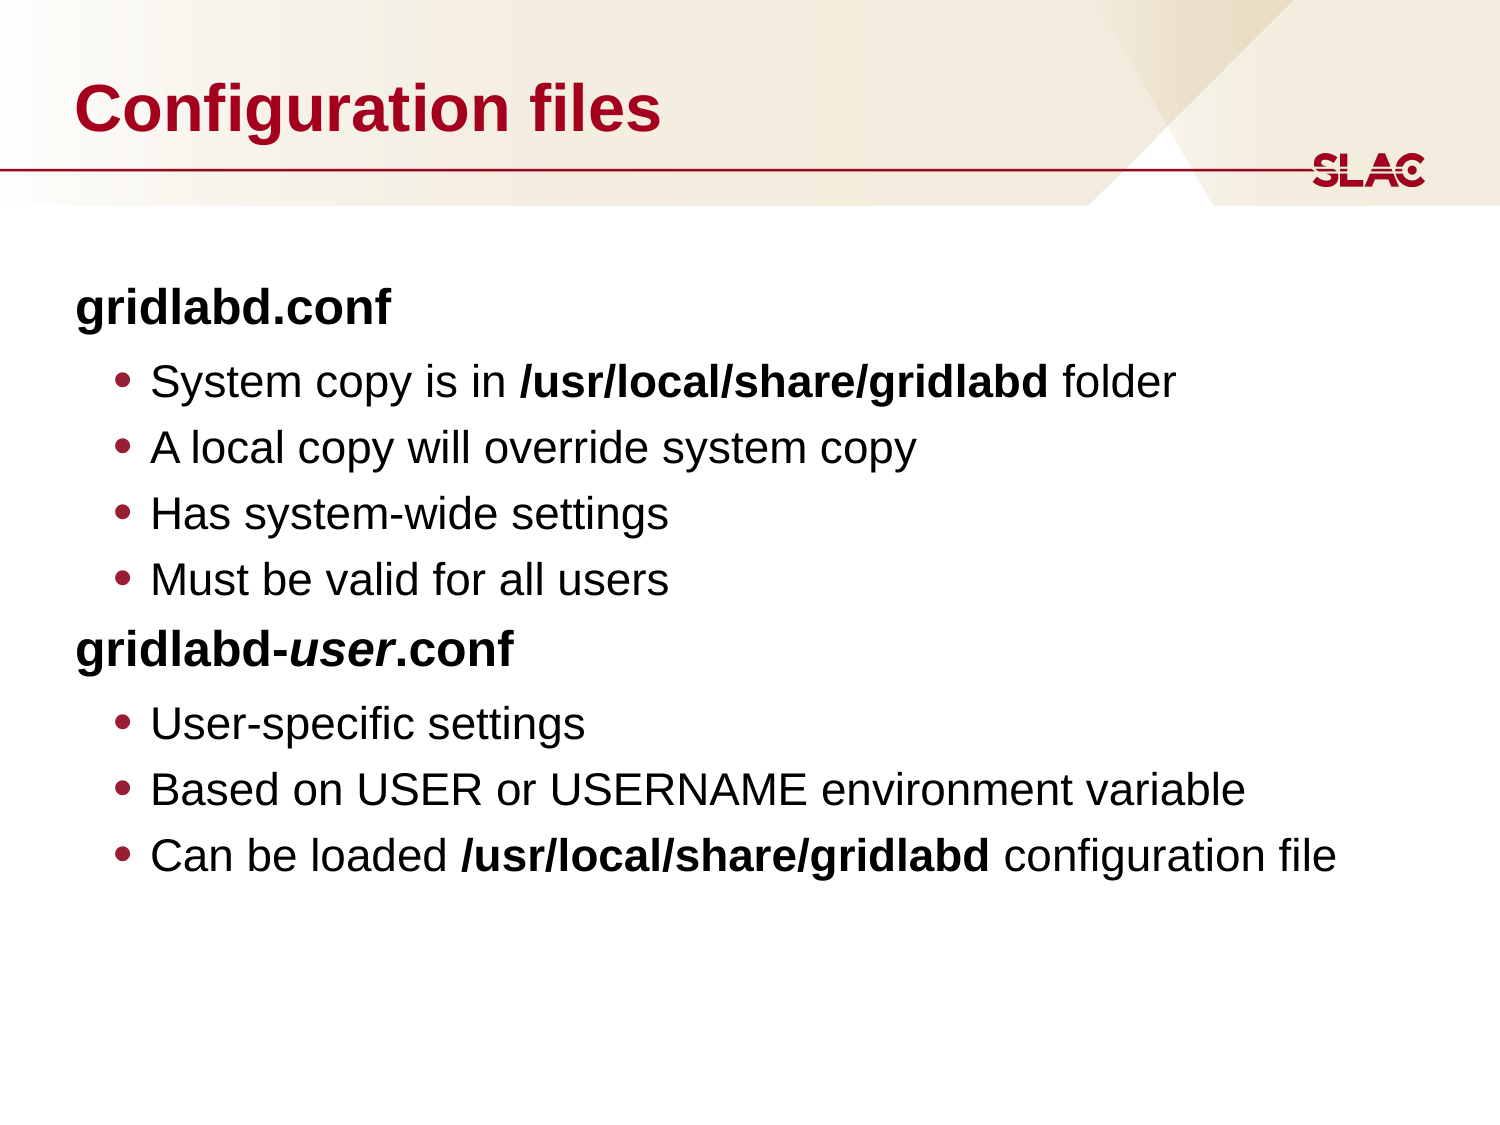

# Configuration files
gridlabd.conf
System copy is in /usr/local/share/gridlabd folder
A local copy will override system copy
Has system-wide settings
Must be valid for all users
gridlabd-user.conf
User-specific settings
Based on USER or USERNAME environment variable
Can be loaded /usr/local/share/gridlabd configuration file